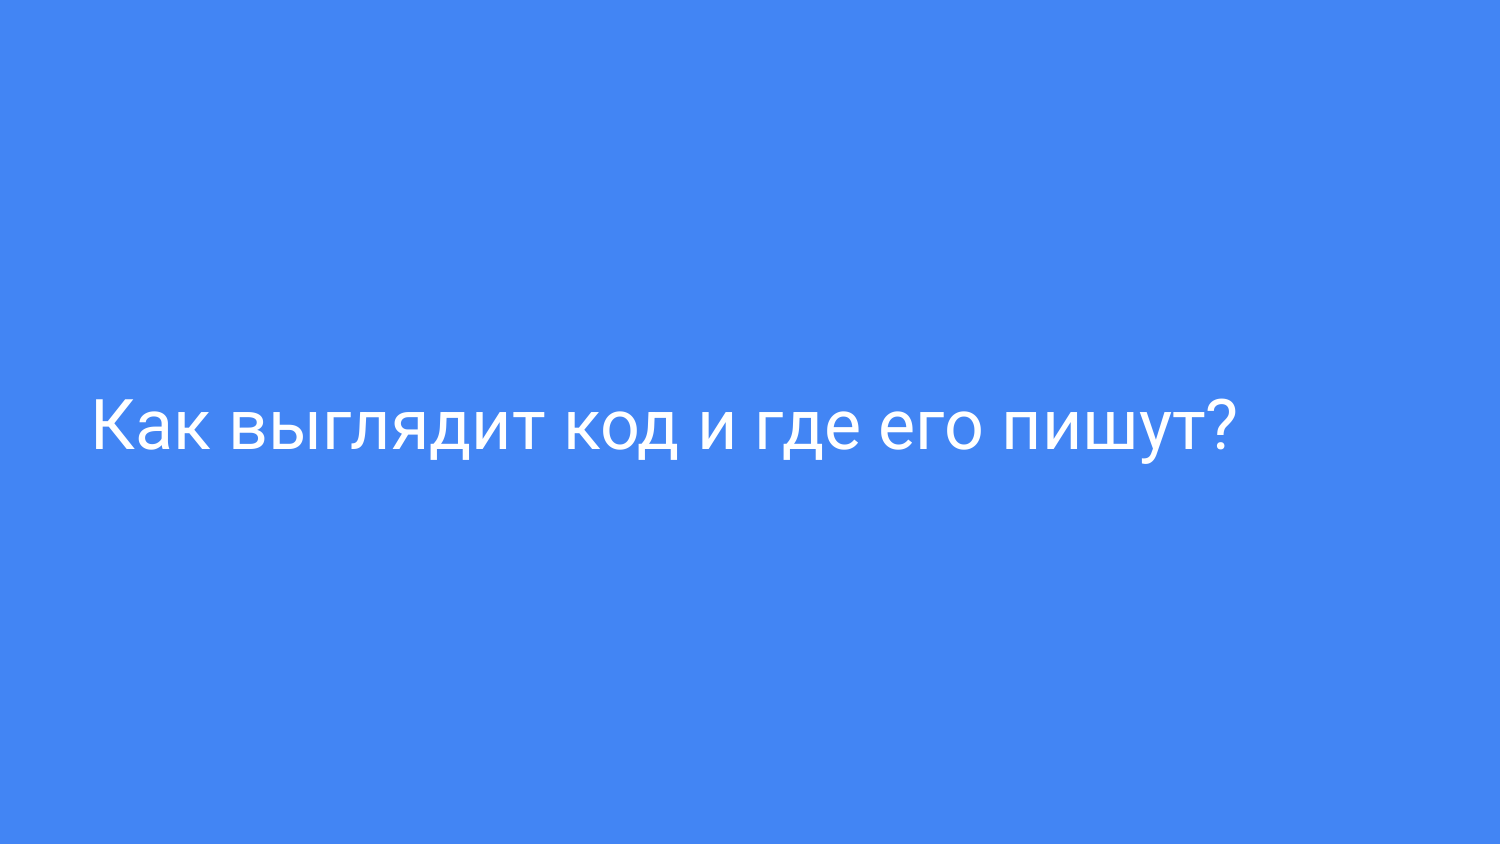

# Как выглядит код и где его пишут?